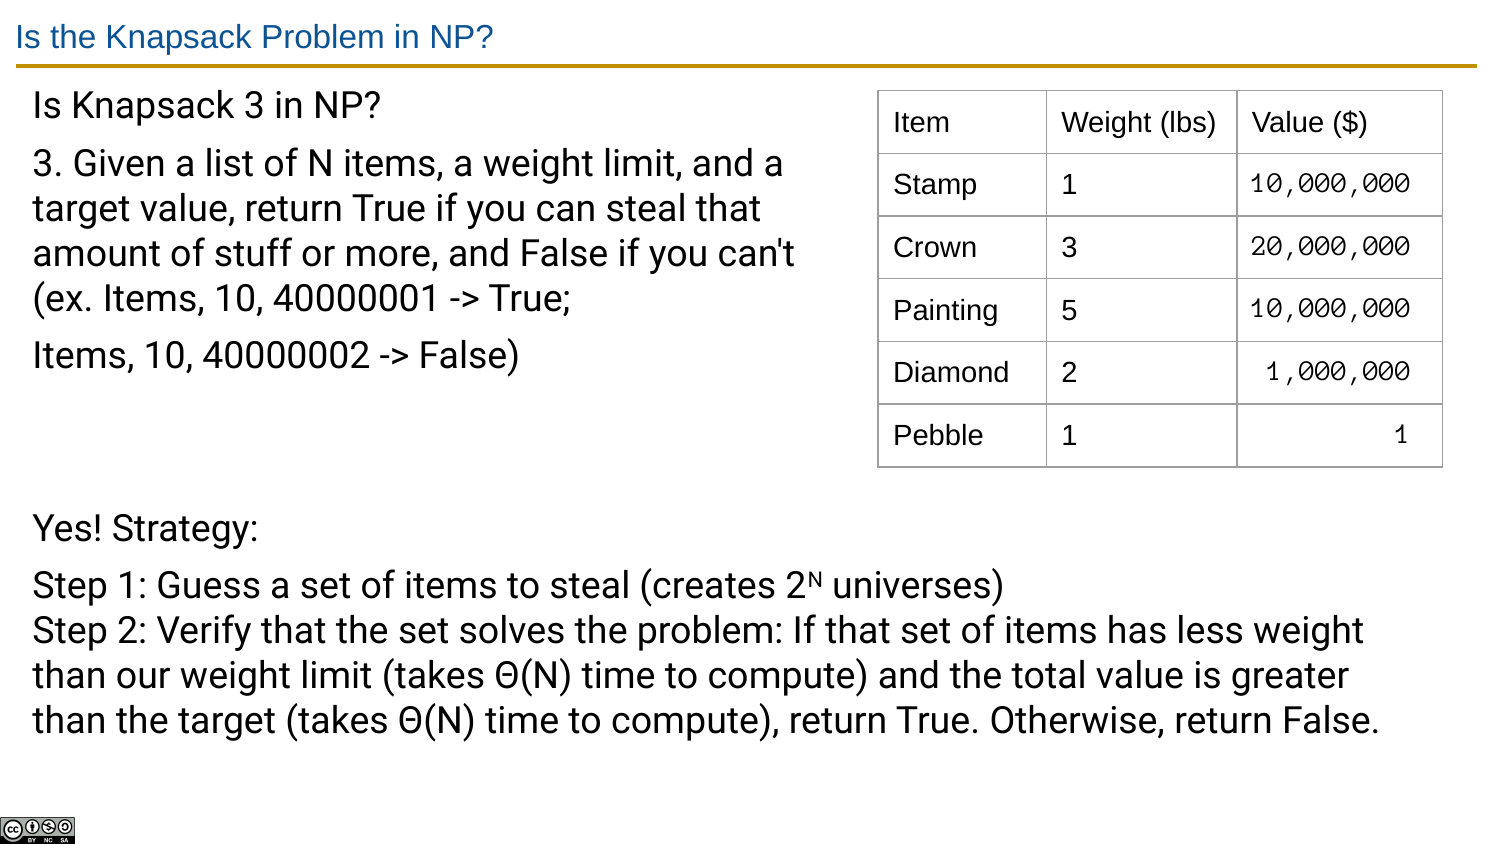

# Is the Knapsack Problem in NP?
Is Knapsack 3 in NP?
3. Given a list of N items, a weight limit, and a
target value, return True if you can steal that
amount of stuff or more, and False if you can't
(ex. Items, 10, 40000001 -> True;
Items, 10, 40000002 -> False)

Yes! Strategy:
Step 1: Guess a set of items to steal (creates 2N universes)
Step 2: Verify that the set solves the problem: If that set of items has less weight than our weight limit (takes Θ(Ν) time to compute) and the total value is greater than the target (takes Θ(Ν) time to compute), return True. Otherwise, return False.

| Item | Weight (lbs) | Value ($) |
| --- | --- | --- |
| Stamp | 1 | 10,000,000 |
| Crown | 3 | 20,000,000 |
| Painting | 5 | 10,000,000 |
| Diamond | 2 | 1,000,000 |
| Pebble | 1 | 1 |